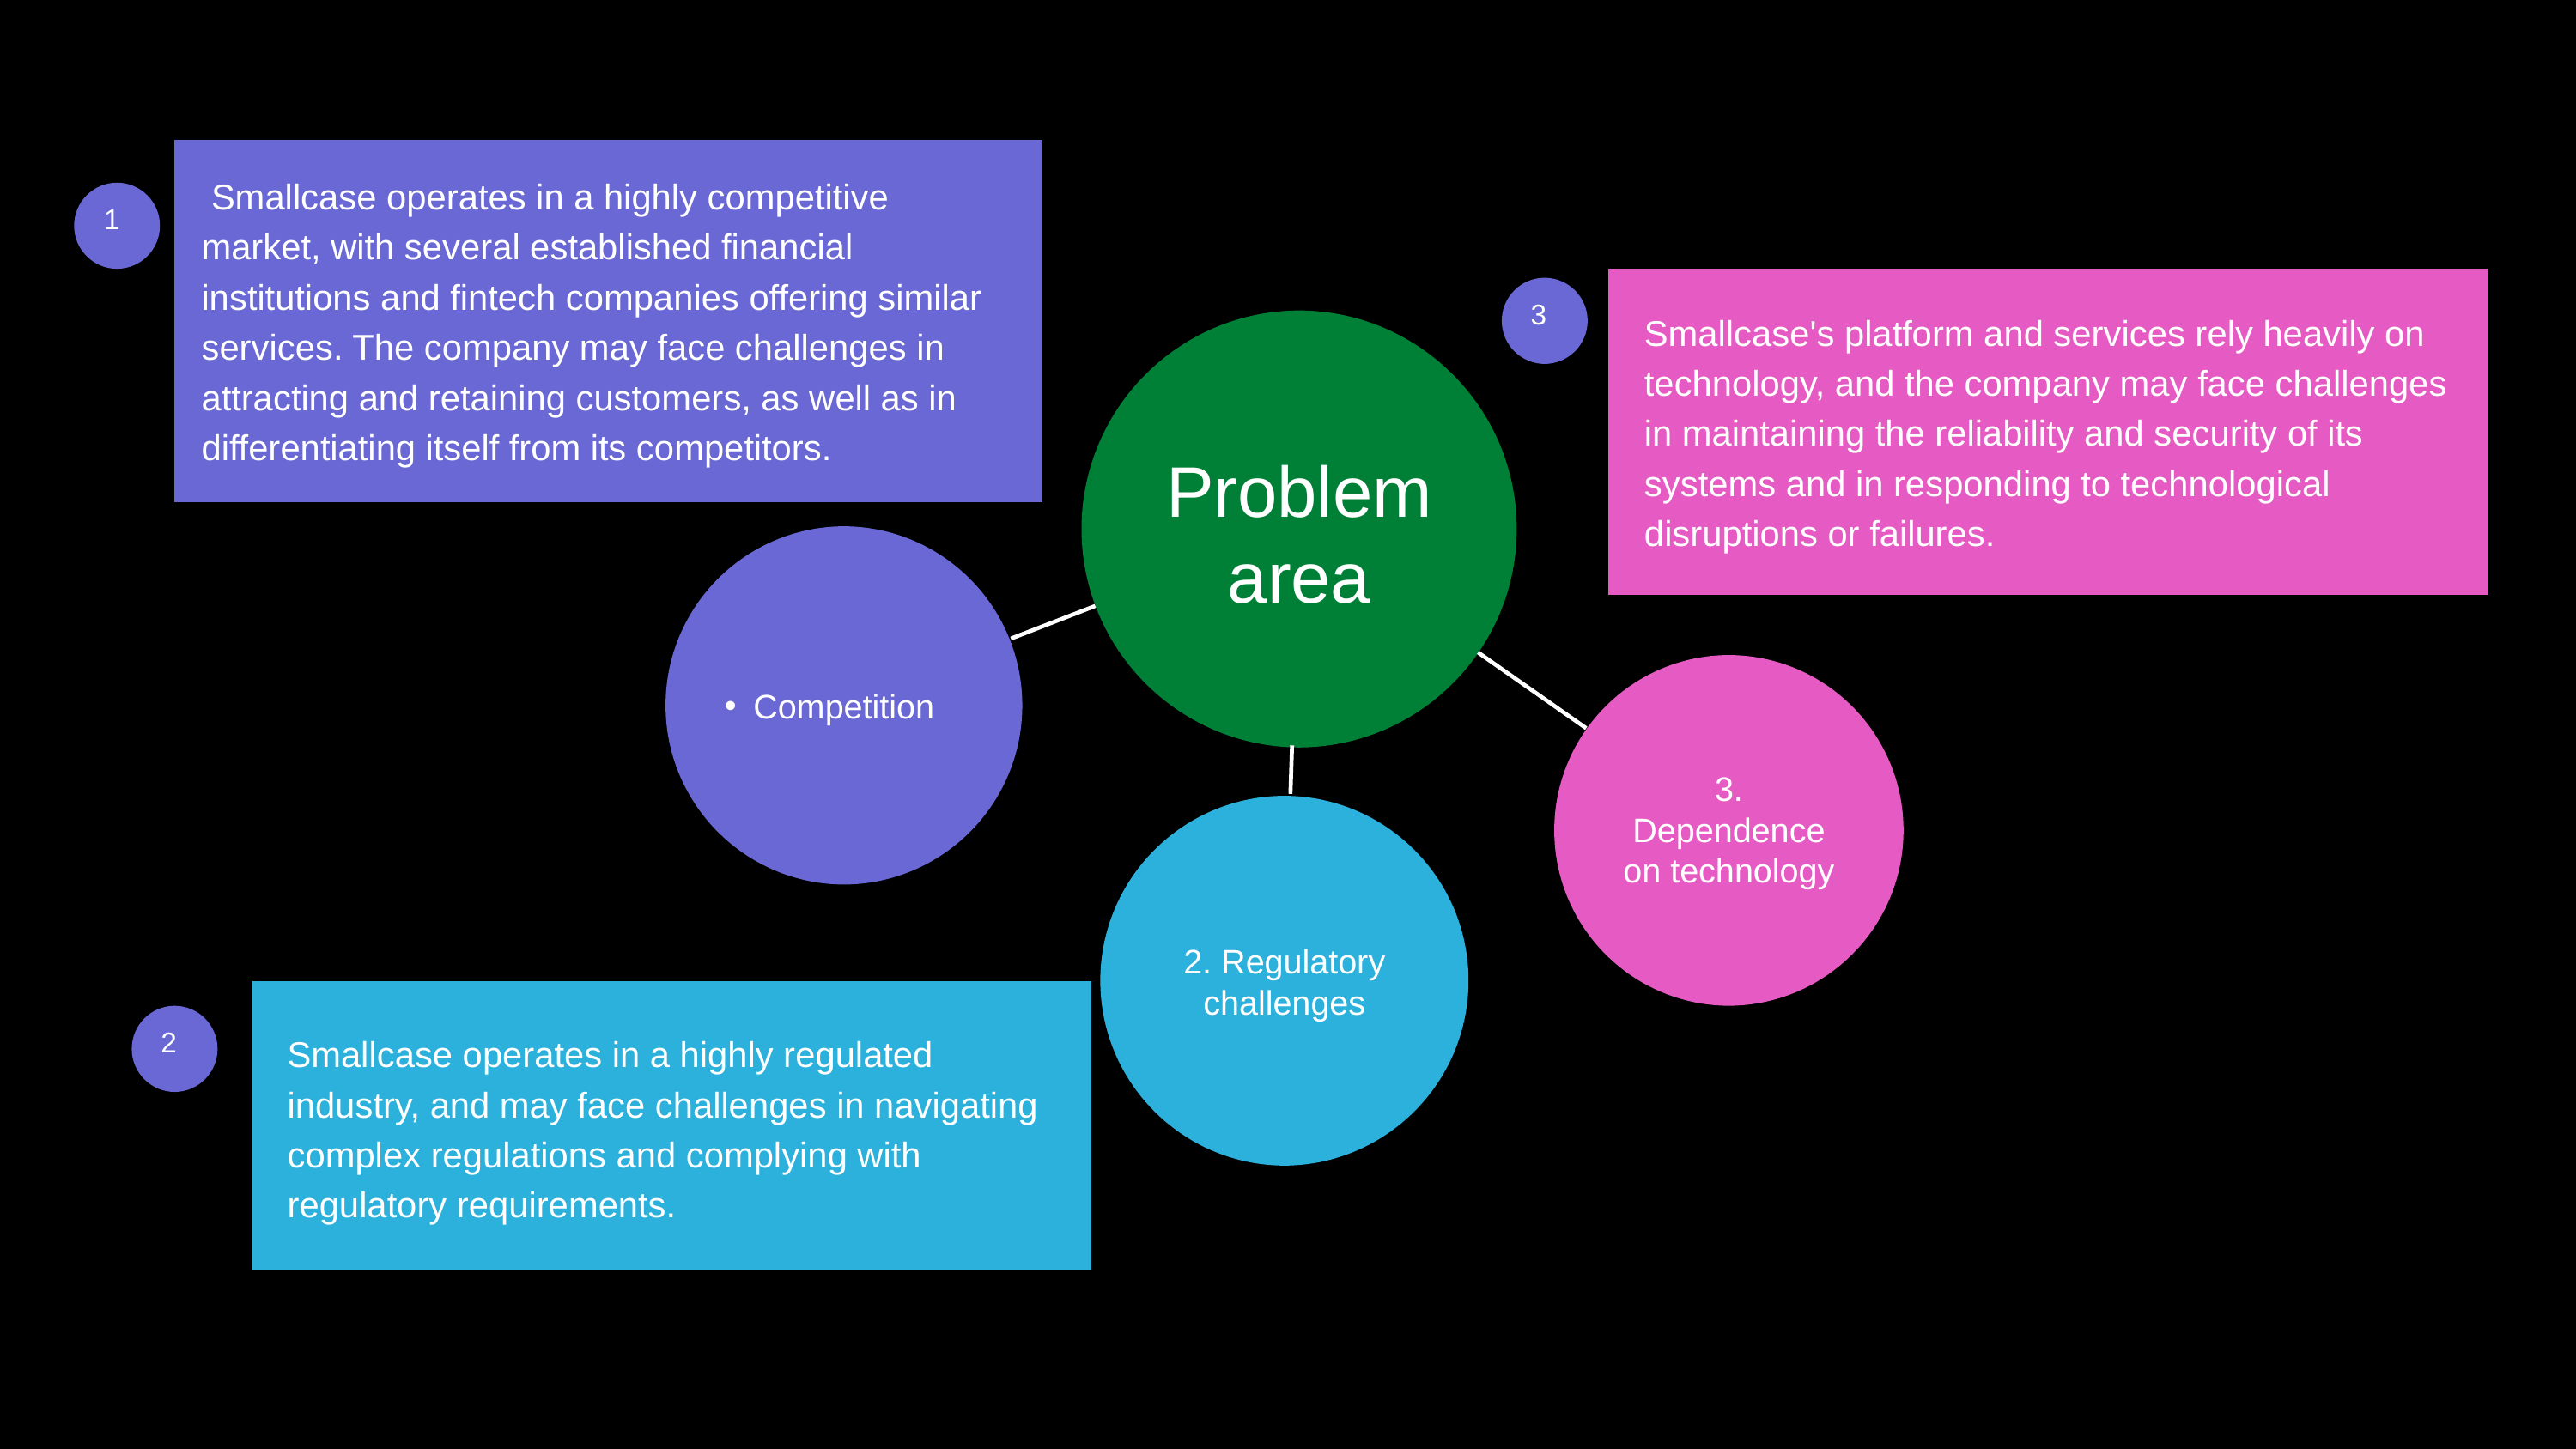

Smallcase operates in a highly competitive market, with several established financial institutions and fintech companies offering similar services. The company may face challenges in attracting and retaining customers, as well as in differentiating itself from its competitors.

1

Smallcase's platform and services rely heavily on technology, and the company may face challenges in maintaining the reliability and security of its systems and in responding to technological disruptions or failures.

3

Problem area

Competition

3. Dependence on technology

2. Regulatory challenges

Smallcase operates in a highly regulated industry, and may face challenges in navigating complex regulations and complying with regulatory requirements.

2